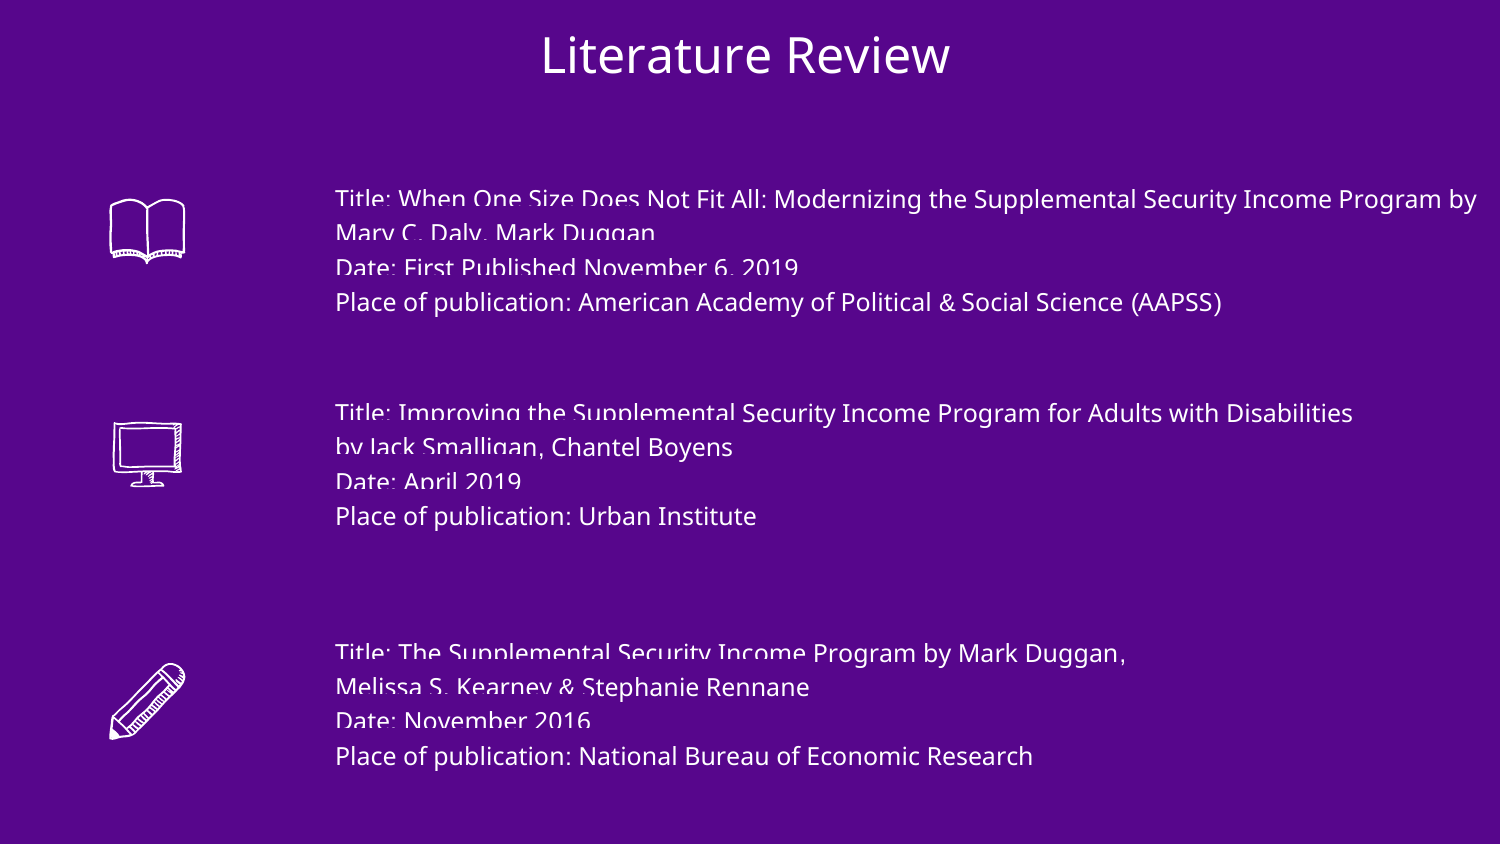

Literature Review
Title: When One Size Does Not Fit All: Modernizing the Supplemental Security Income Program by Mary C. Daly, Mark Duggan
Date: First Published November 6, 2019
Place of publication: American Academy of Political & Social Science (AAPSS)

Title: Improving the Supplemental Security Income Program for Adults with Disabilities by Jack Smalligan, Chantel Boyens
Date: April 2019
Place of publication: Urban Institute

Title: The Supplemental Security Income Program by Mark Duggan, Melissa S. Kearney & Stephanie Rennane
Date: November 2016
Place of publication: National Bureau of Economic Research